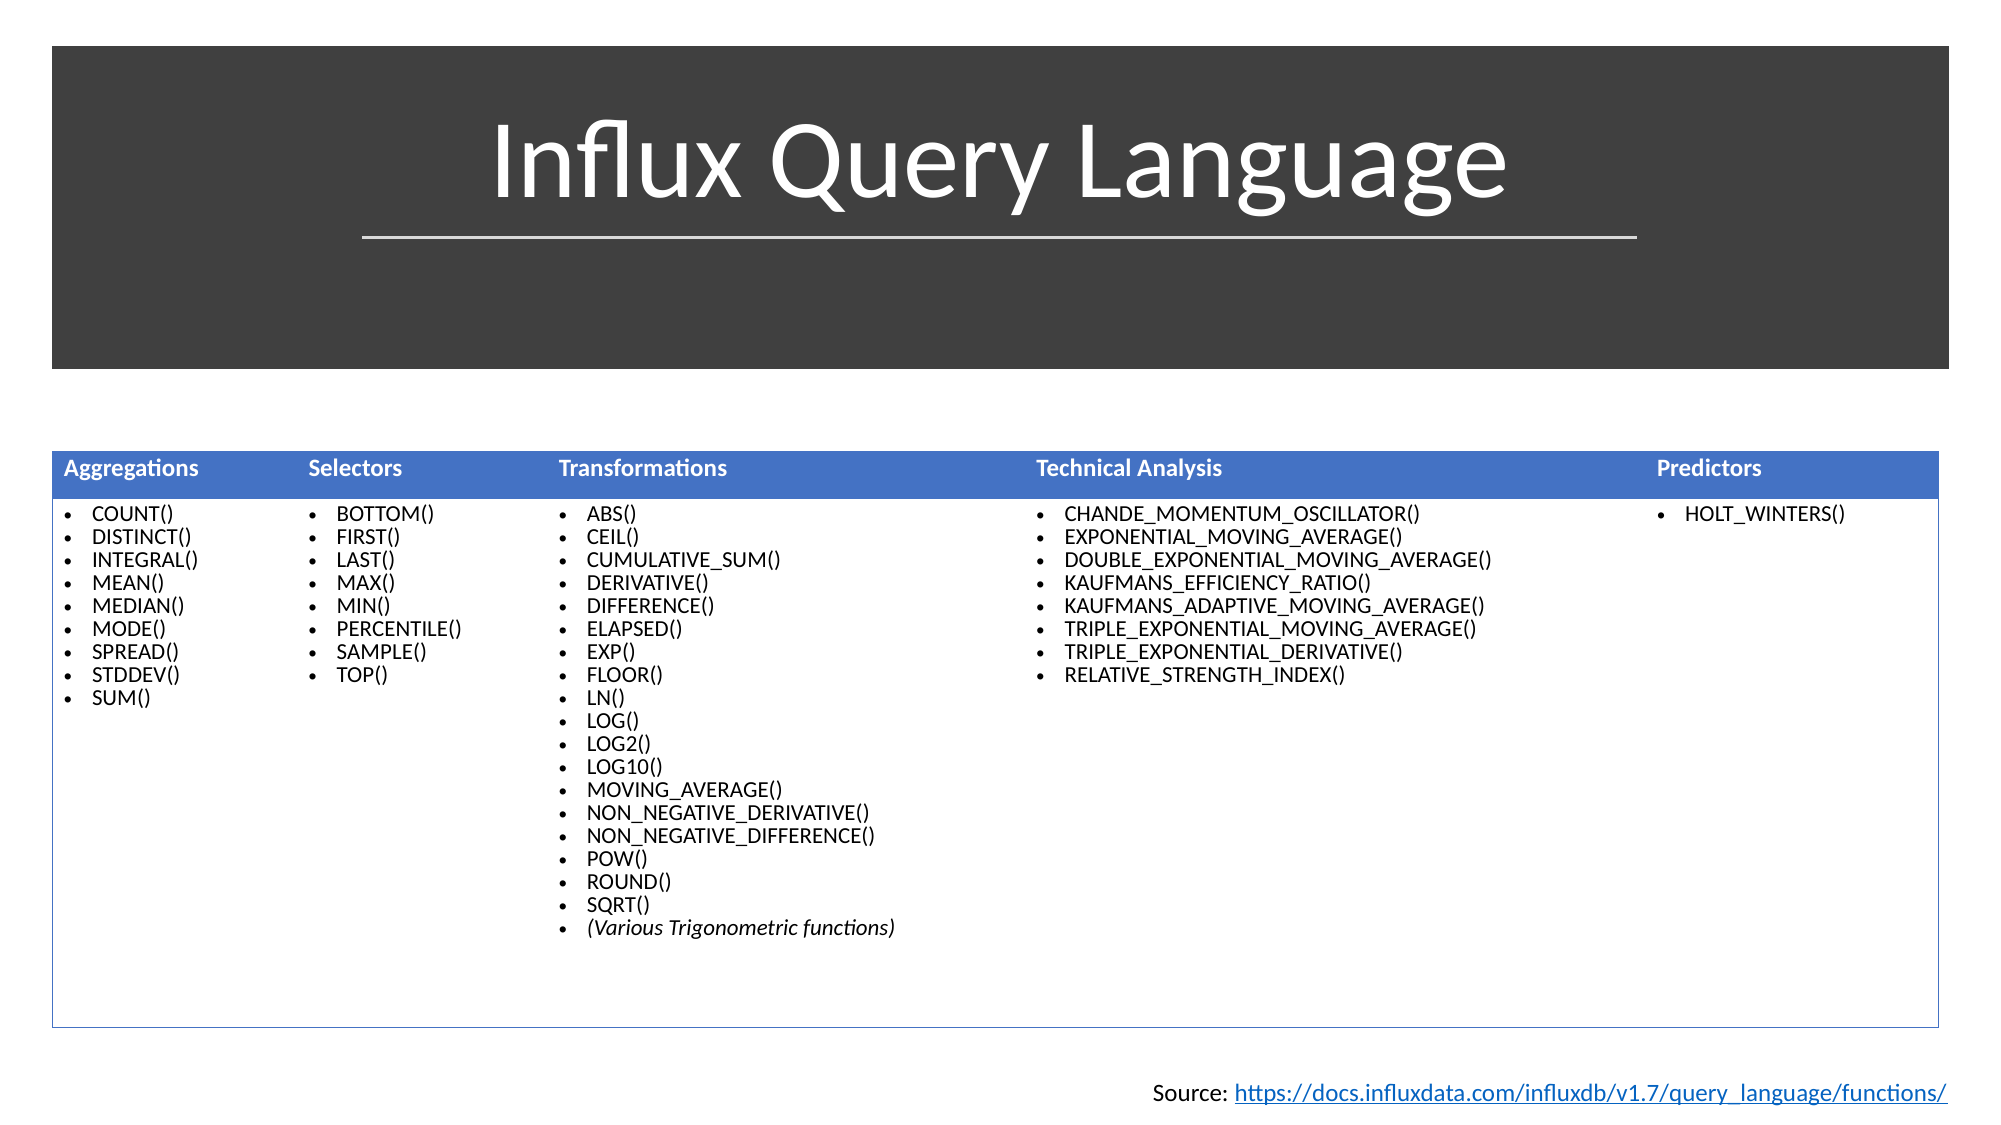

# Influx Query Language
| Aggregations | Selectors | Transformations | Technical Analysis | Predictors |
| --- | --- | --- | --- | --- |
| COUNT() DISTINCT() INTEGRAL() MEAN() MEDIAN() MODE() SPREAD() STDDEV() SUM() | BOTTOM() FIRST() LAST() MAX() MIN() PERCENTILE() SAMPLE() TOP() | ABS() CEIL() CUMULATIVE\_SUM() DERIVATIVE() DIFFERENCE() ELAPSED() EXP() FLOOR() LN() LOG() LOG2() LOG10() MOVING\_AVERAGE() NON\_NEGATIVE\_DERIVATIVE() NON\_NEGATIVE\_DIFFERENCE() POW() ROUND() SQRT() (Various Trigonometric functions) | CHANDE\_MOMENTUM\_OSCILLATOR() EXPONENTIAL\_MOVING\_AVERAGE() DOUBLE\_EXPONENTIAL\_MOVING\_AVERAGE() KAUFMANS\_EFFICIENCY\_RATIO() KAUFMANS\_ADAPTIVE\_MOVING\_AVERAGE() TRIPLE\_EXPONENTIAL\_MOVING\_AVERAGE() TRIPLE\_EXPONENTIAL\_DERIVATIVE() RELATIVE\_STRENGTH\_INDEX() | HOLT\_WINTERS() |
Source: https://docs.influxdata.com/influxdb/v1.7/query_language/functions/